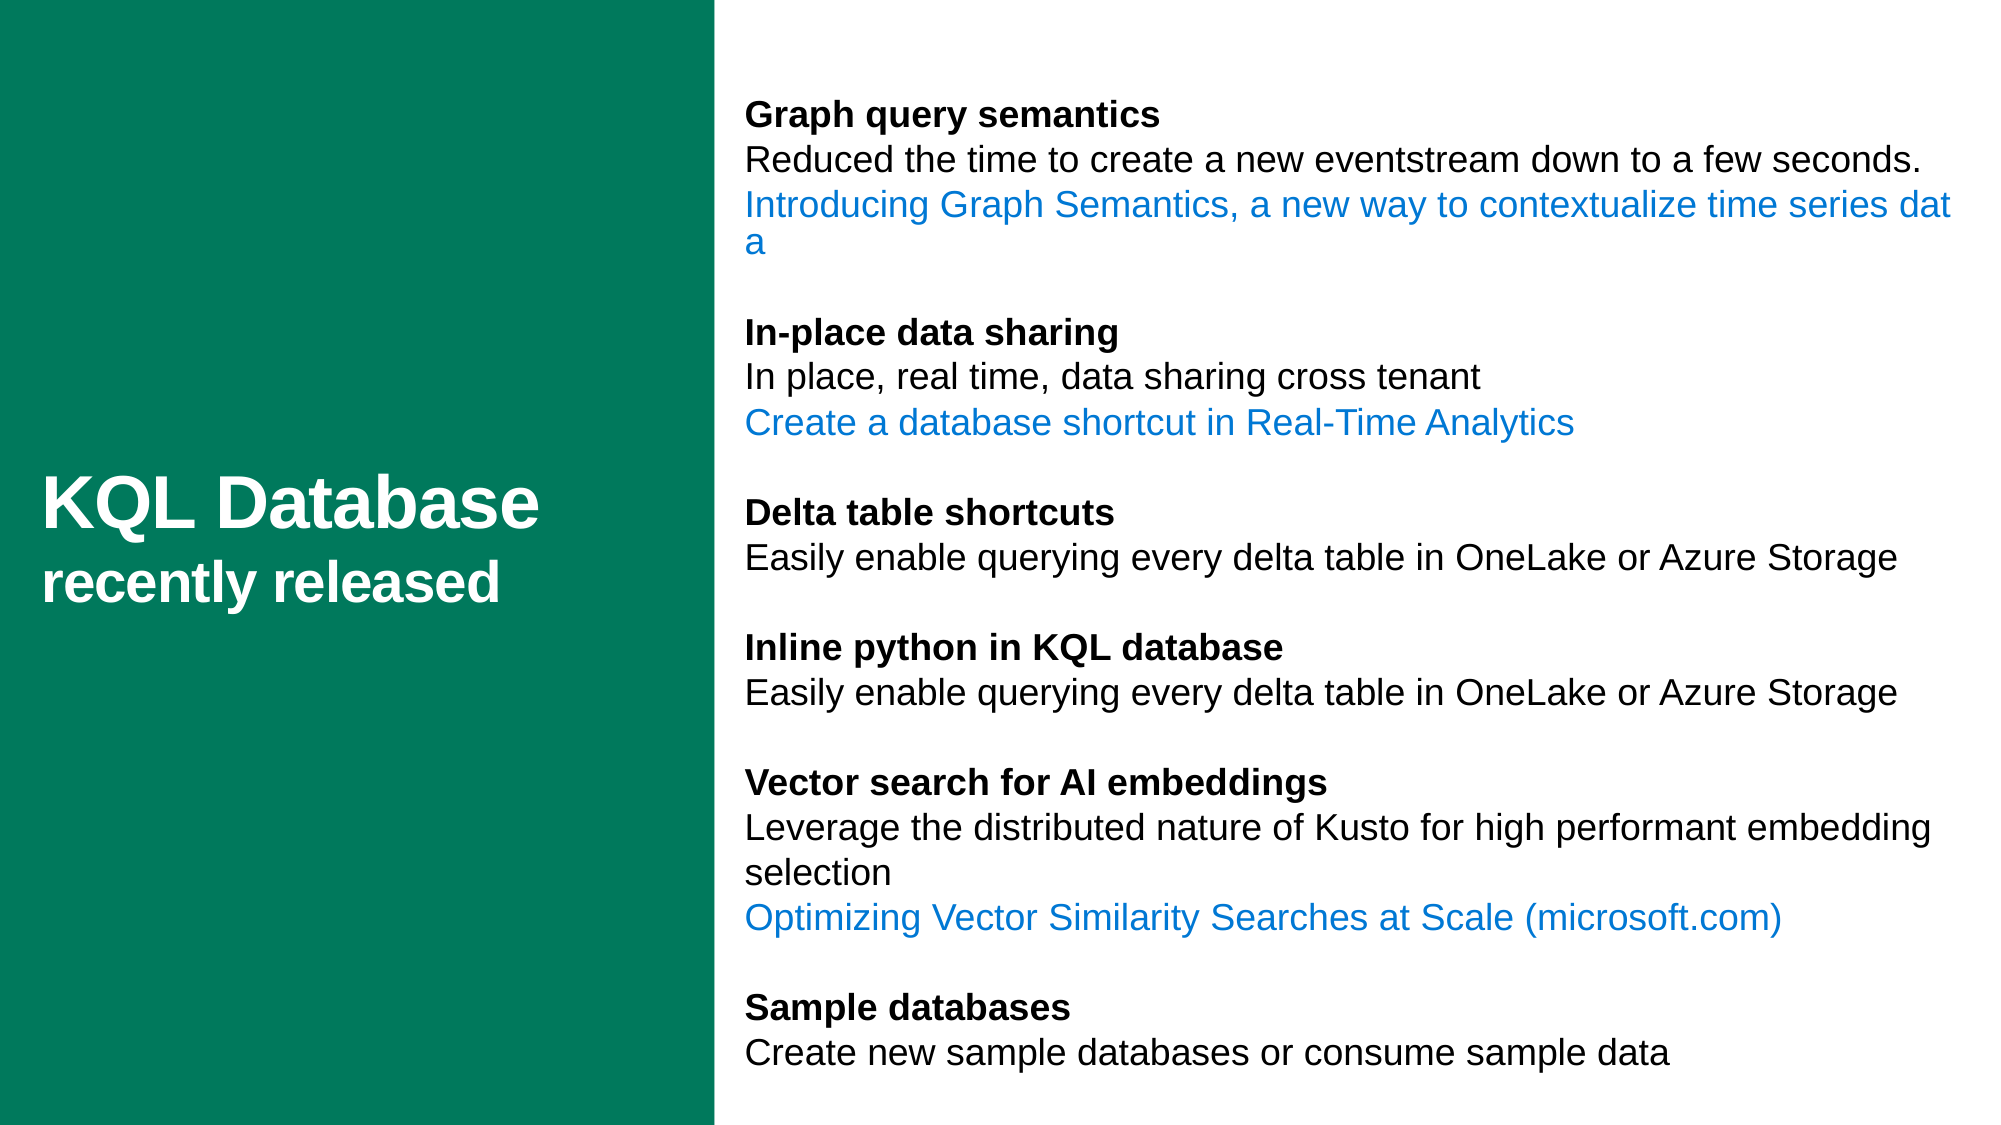

Graph query semantics
Reduced the time to create a new eventstream down to a few seconds.
Introducing Graph Semantics, a new way to contextualize time series data

In-place data sharing
In place, real time, data sharing cross tenant
Create a database shortcut in Real-Time Analytics

Delta table shortcuts
Easily enable querying every delta table in OneLake or Azure Storage

Inline python in KQL database
Easily enable querying every delta table in OneLake or Azure Storage

Vector search for AI embeddings
Leverage the distributed nature of Kusto for high performant embedding selection
Optimizing Vector Similarity Searches at Scale (microsoft.com)

Sample databases
Create new sample databases or consume sample data

KQL Database
recently released